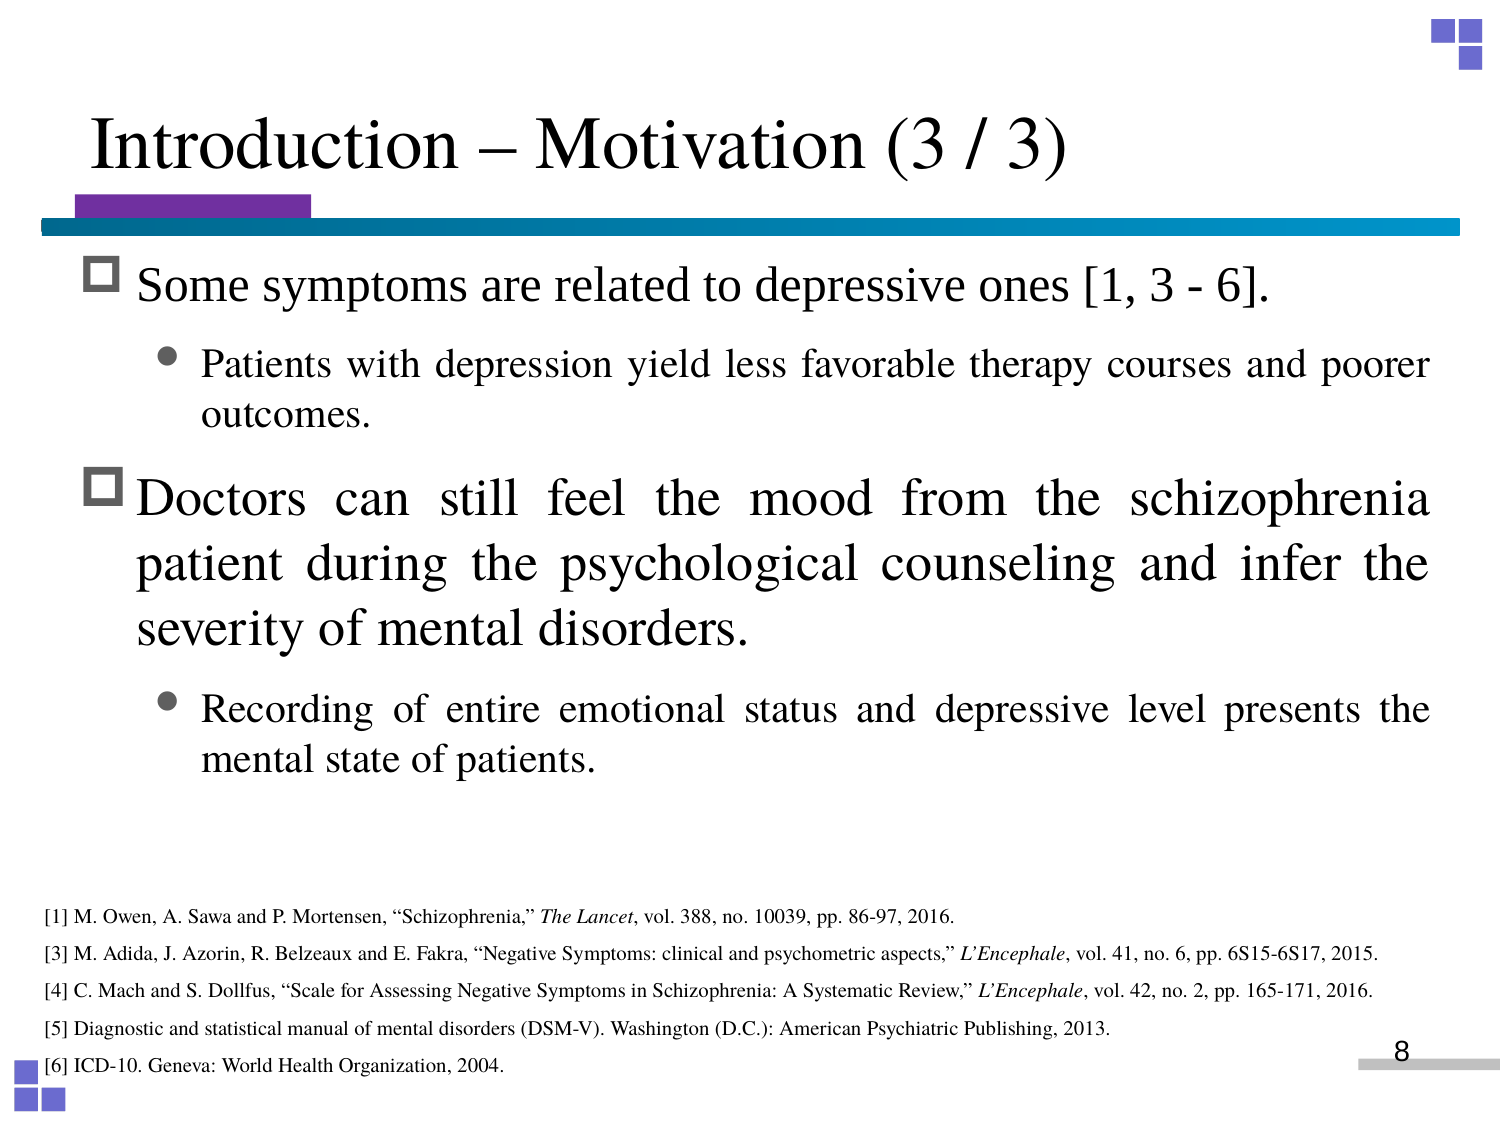

# Introduction – Motivation (3 / 3)
Some symptoms are related to depressive ones [1, 3 - 6].
Patients with depression yield less favorable therapy courses and poorer outcomes.
Doctors can still feel the mood from the schizophrenia patient during the psychological counseling and infer the severity of mental disorders.
Recording of entire emotional status and depressive level presents the mental state of patients.

[1] M. Owen, A. Sawa and P. Mortensen, “Schizophrenia,” The Lancet, vol. 388, no. 10039, pp. 86-97, 2016.
[3] M. Adida, J. Azorin, R. Belzeaux and E. Fakra, “Negative Symptoms: clinical and psychometric aspects,” L’Encephale, vol. 41, no. 6, pp. 6S15-6S17, 2015.
[4] C. Mach and S. Dollfus, “Scale for Assessing Negative Symptoms in Schizophrenia: A Systematic Review,” L’Encephale, vol. 42, no. 2, pp. 165-171, 2016.
[5] Diagnostic and statistical manual of mental disorders (DSM-V). Washington (D.C.): American Psychiatric Publishing, 2013.
[6] ICD-10. Geneva: World Health Organization, 2004.
8